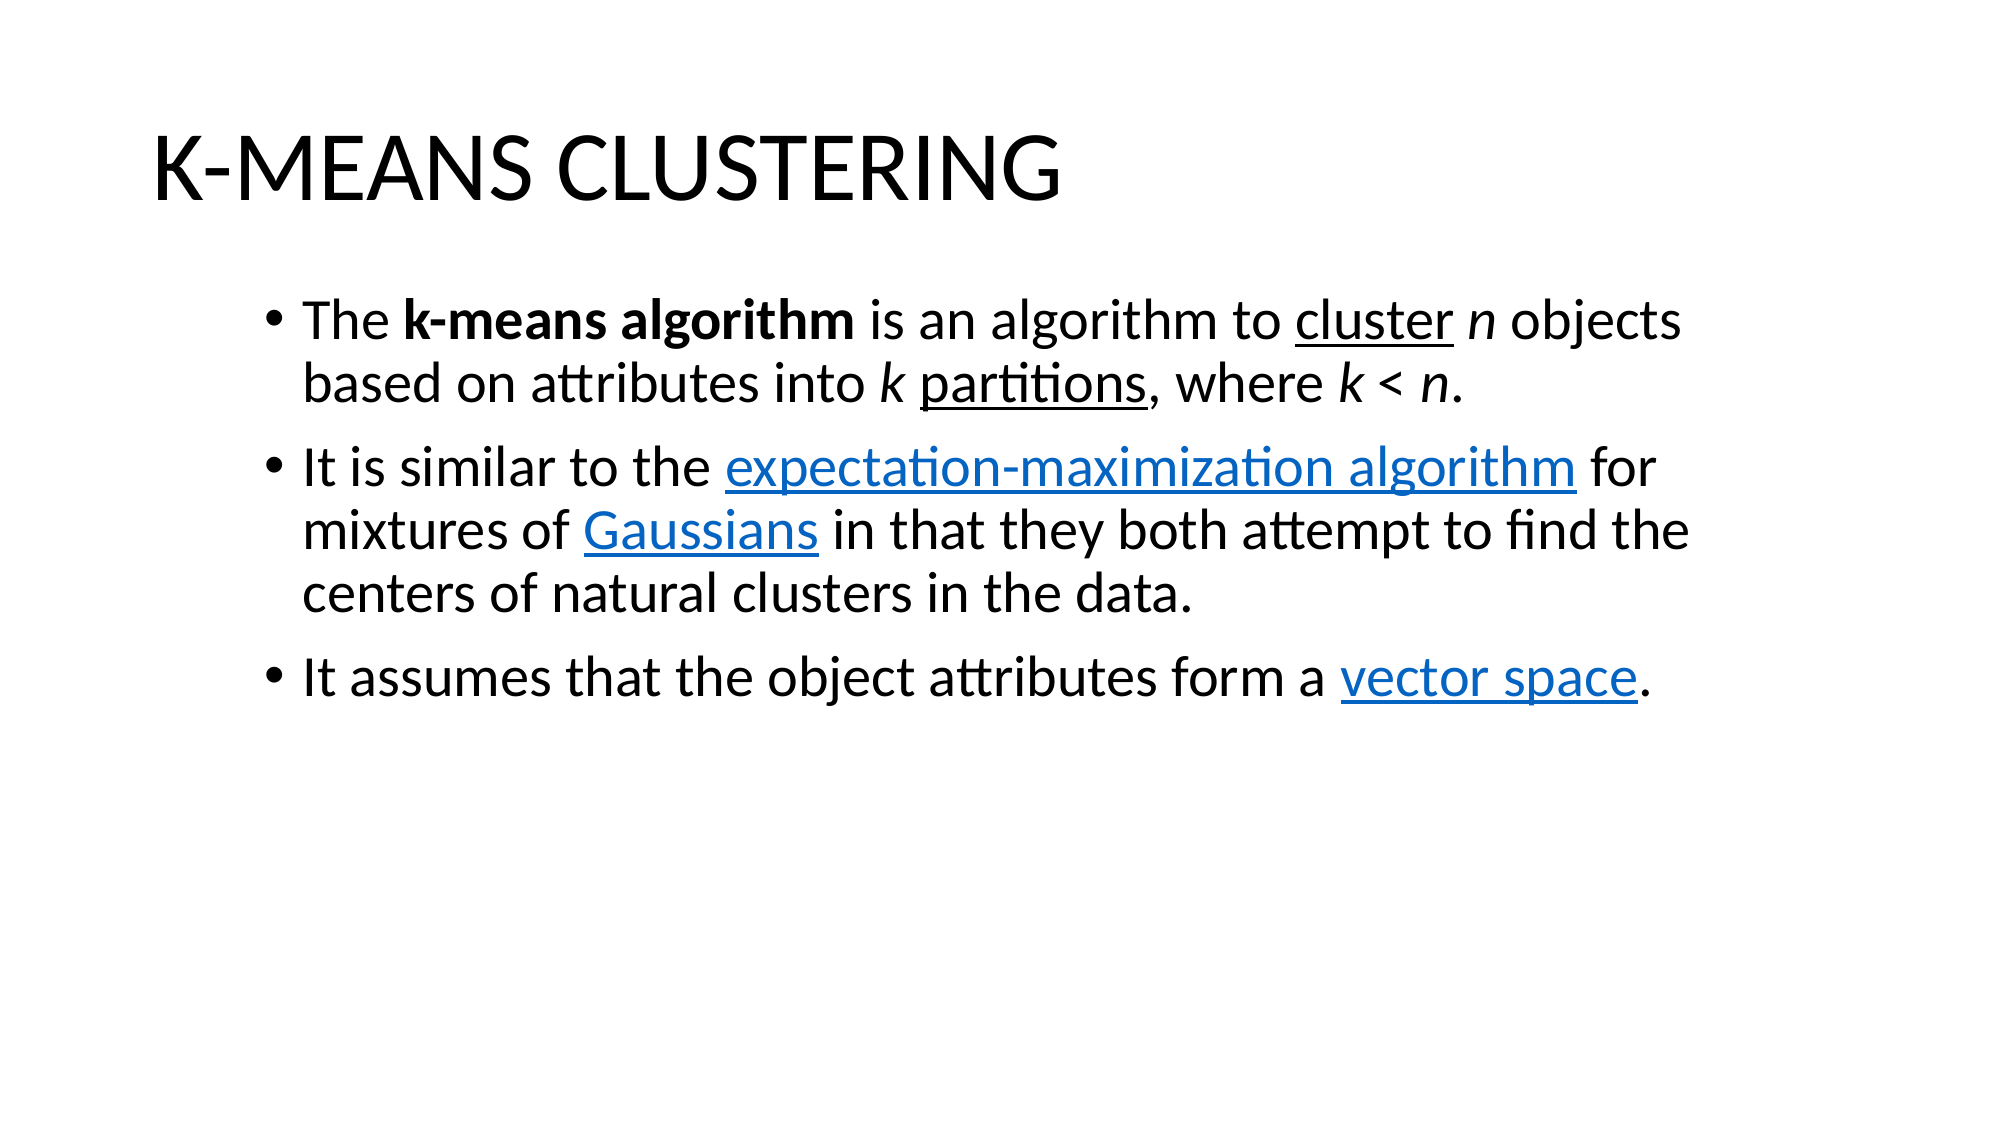

# K-MEANS CLUSTERING
The k-means algorithm is an algorithm to cluster n objects based on attributes into k partitions, where k < n.
It is similar to the expectation-maximization algorithm for mixtures of Gaussians in that they both attempt to find the centers of natural clusters in the data.
It assumes that the object attributes form a vector space.